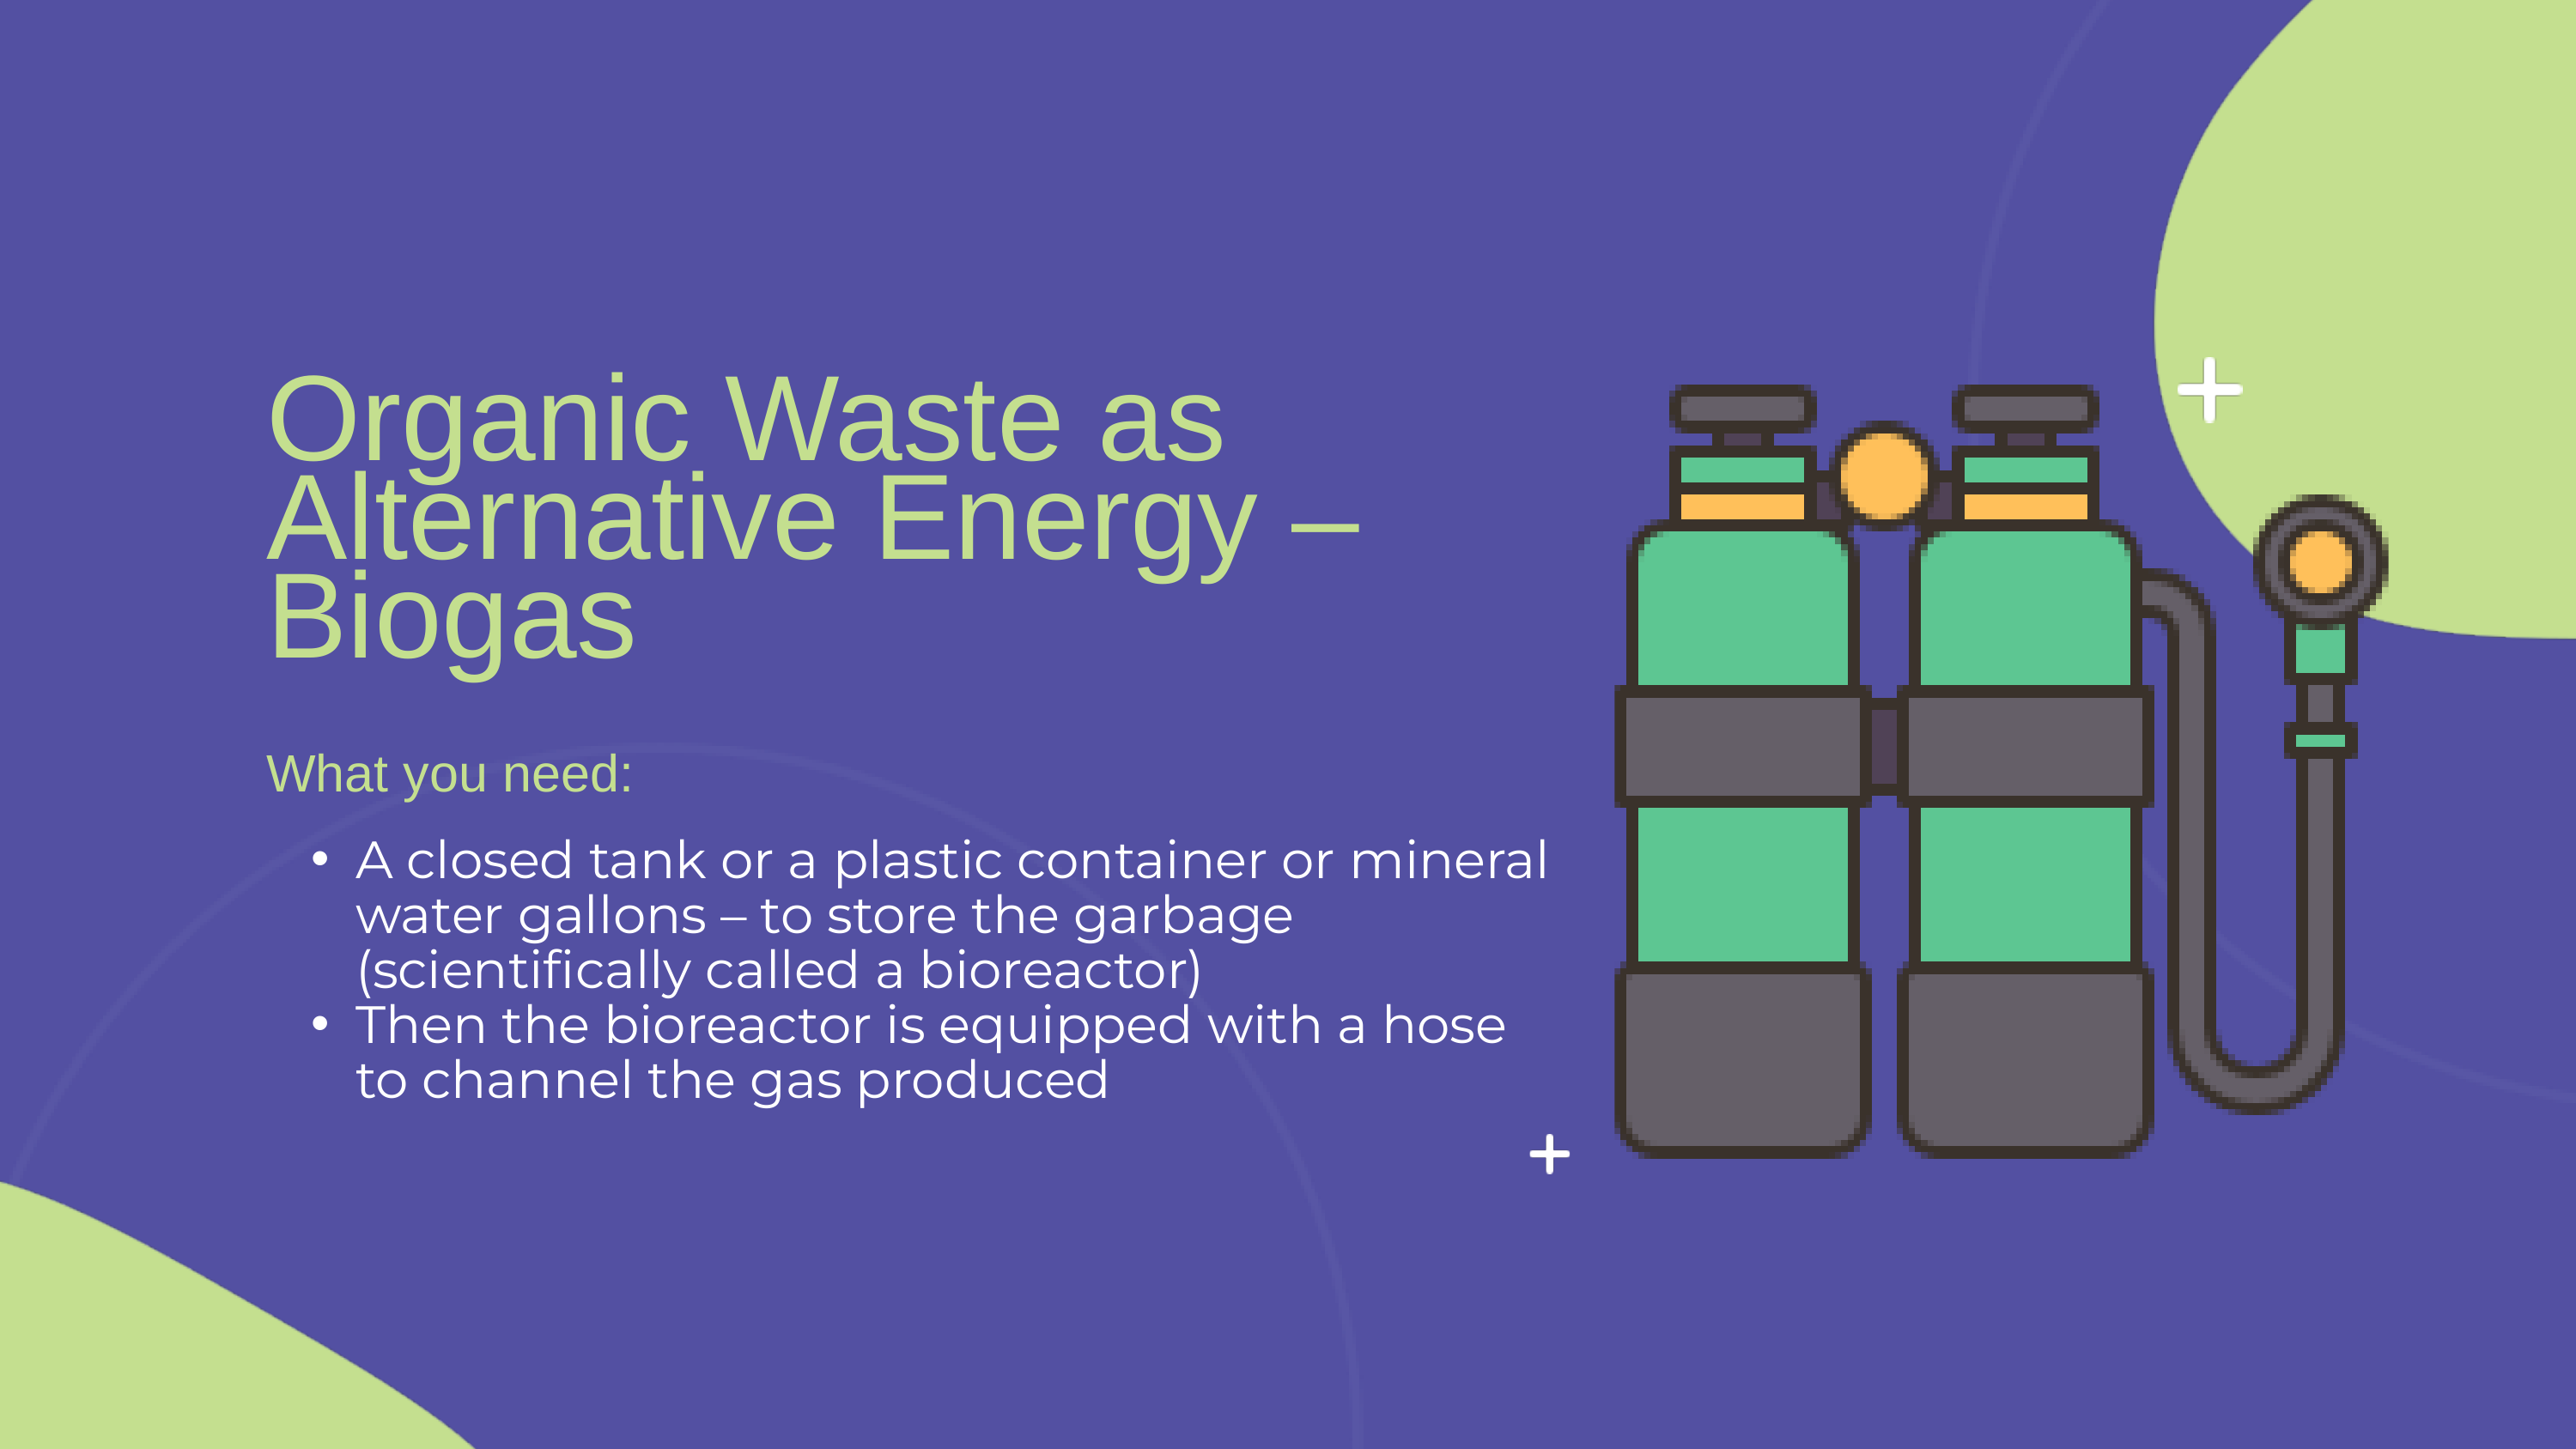

Organic Waste as Alternative Energy – Biogas

What you need:
A closed tank or a plastic container or mineral water gallons – to store the garbage (scientifically called a bioreactor)
Then the bioreactor is equipped with a hose to channel the gas produced